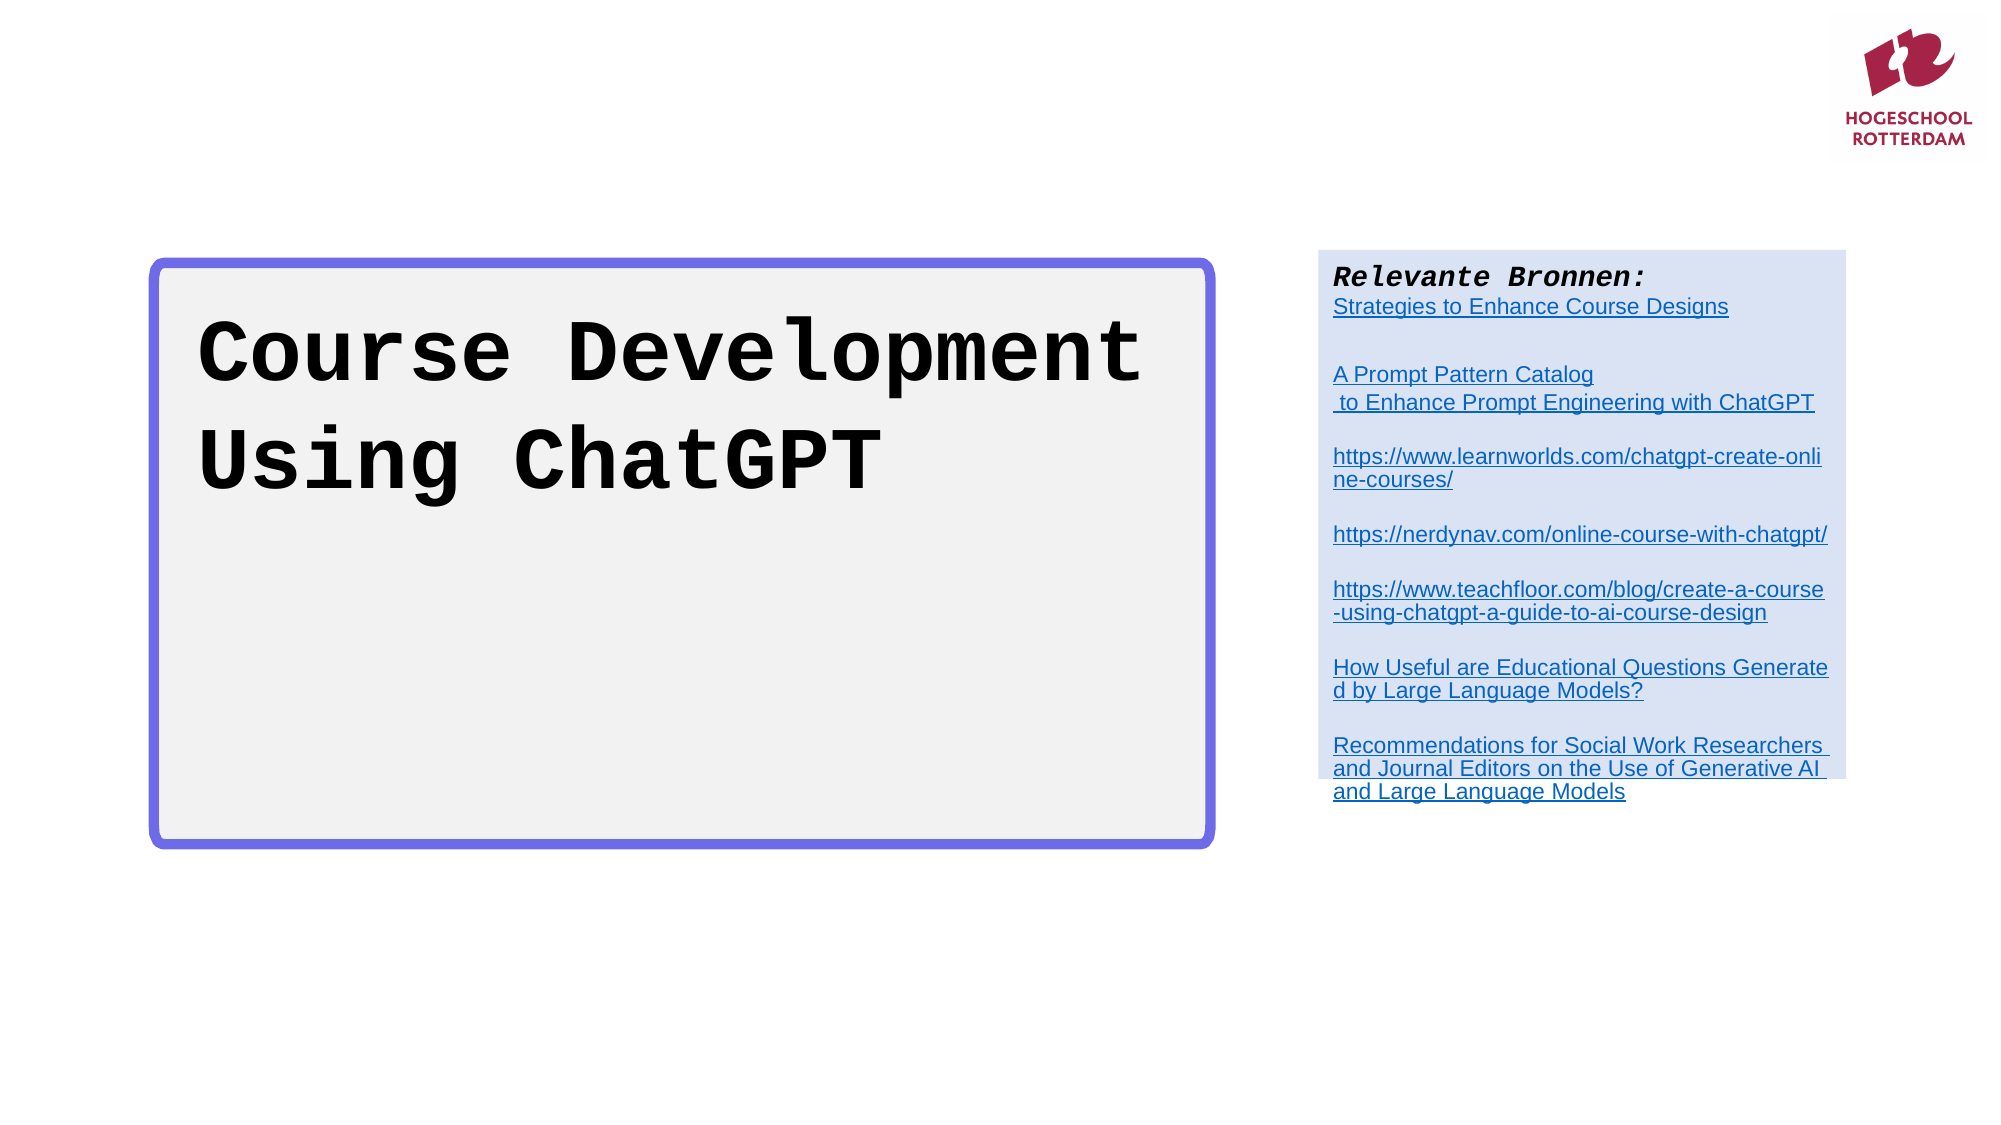

Relevante Bronnen:
Strategies to Enhance Course Designs

A Prompt Pattern Catalog to Enhance Prompt Engineering with ChatGPT

https://www.learnworlds.com/chatgpt-create-online-courses/

https://nerdynav.com/online-course-with-chatgpt/

https://www.teachfloor.com/blog/create-a-course-using-chatgpt-a-guide-to-ai-course-design

How Useful are Educational Questions Generated by Large Language Models?

Recommendations for Social Work Researchers and Journal Editors on the Use of Generative AI and Large Language Models

Course Development
Using ChatGPT